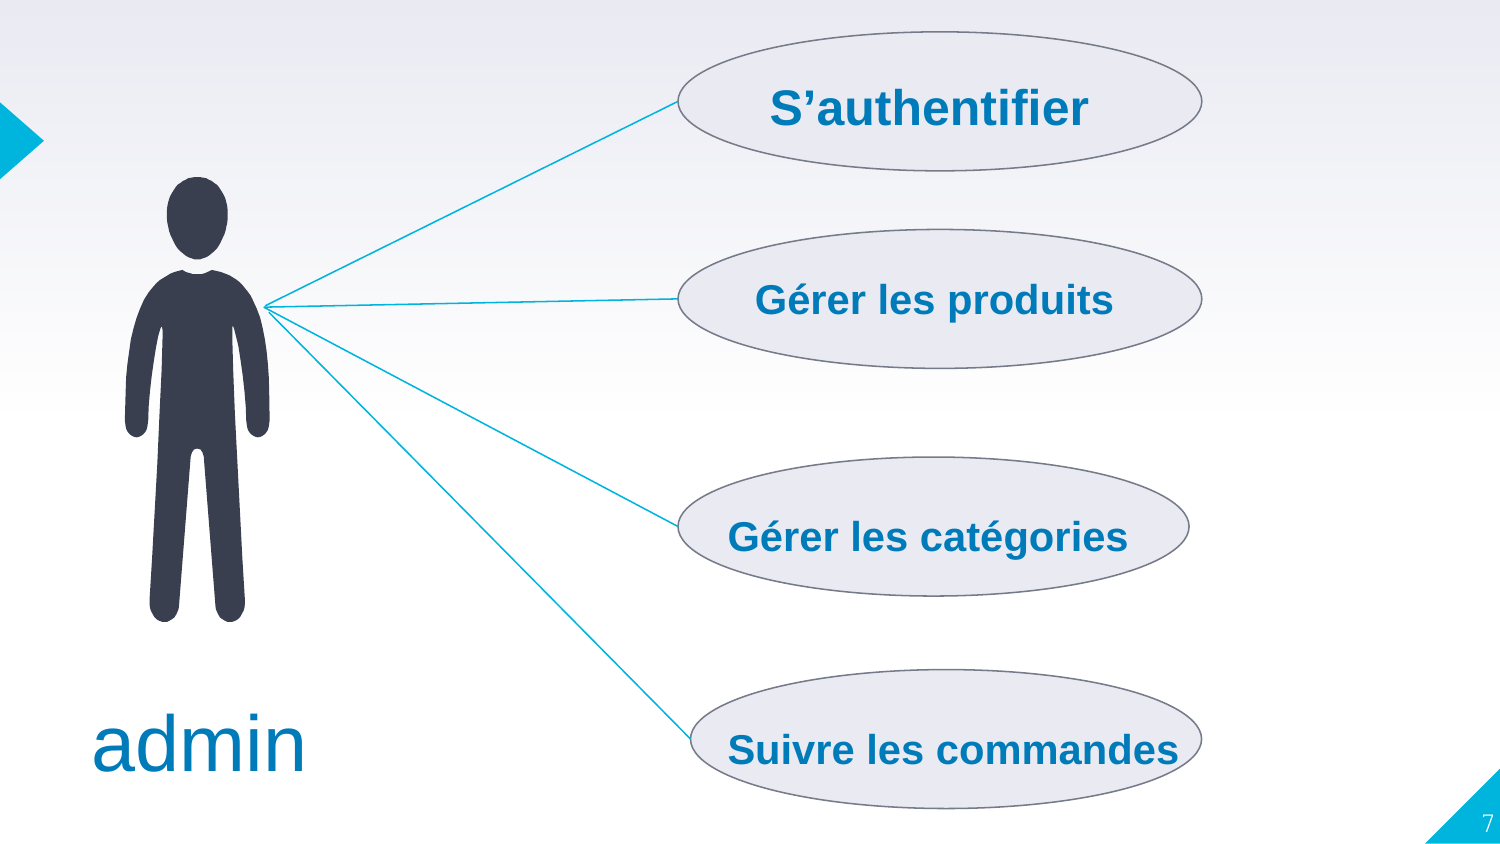

S’authentifier

Gérer les produits

Gérer les catégories

Suivre les commandes
# admin
7